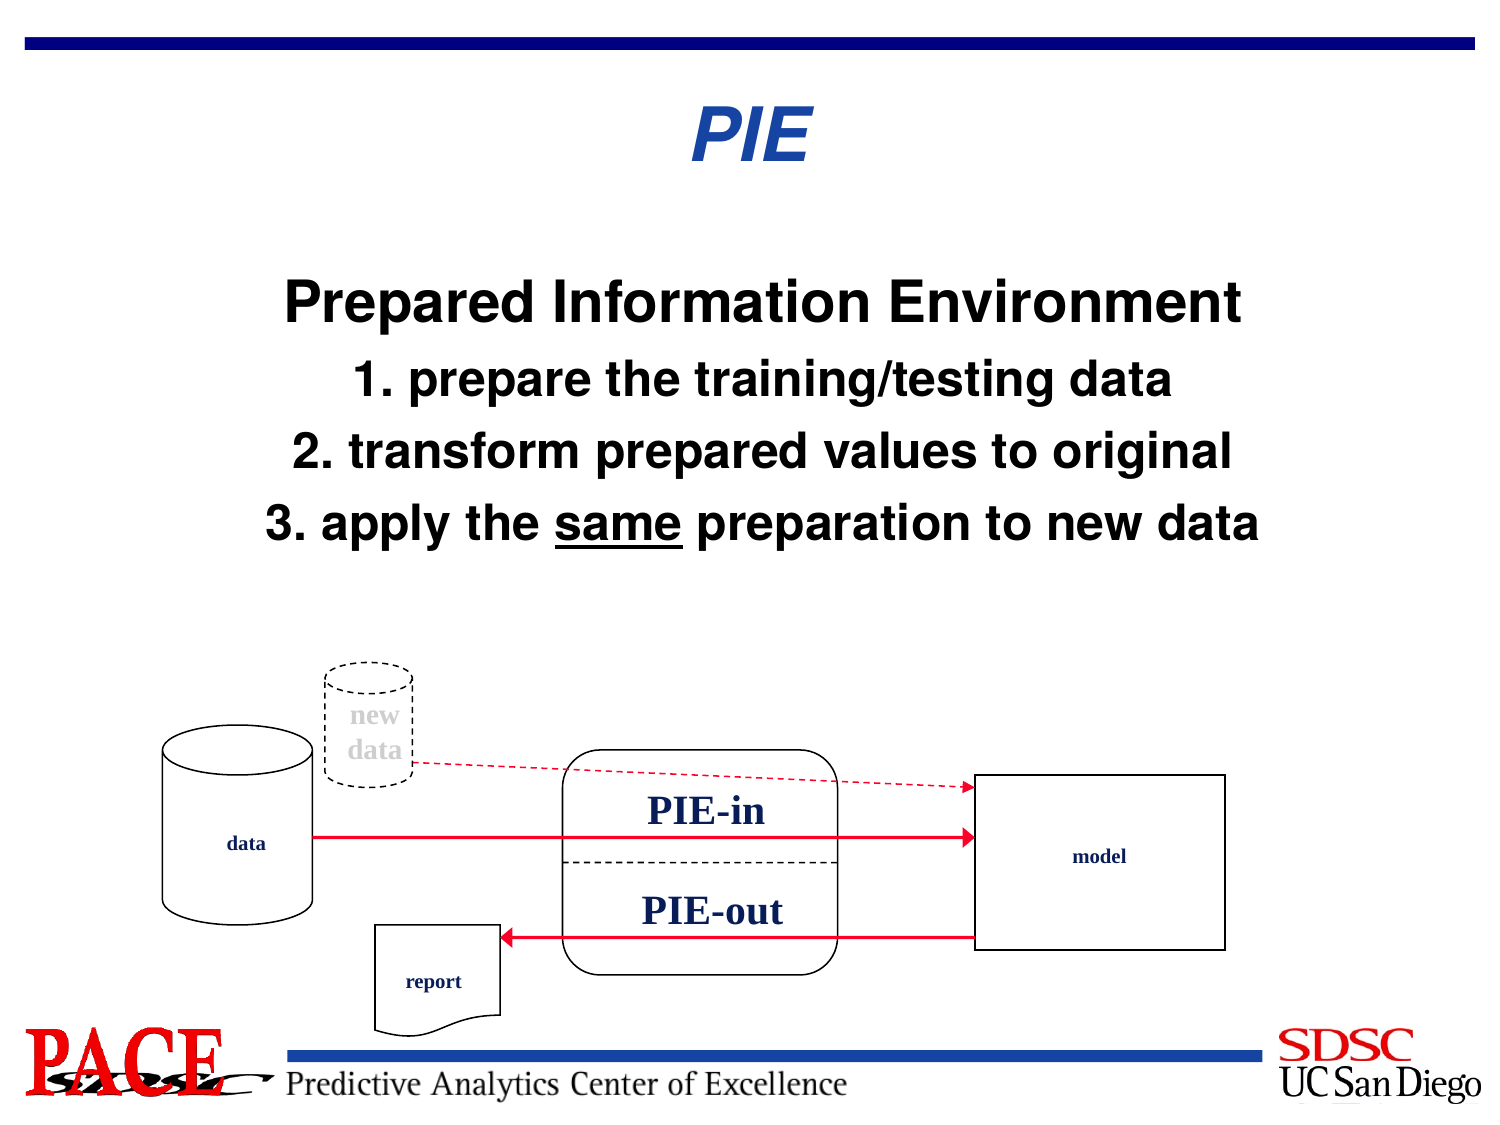

# PIE
Prepared Information Environment
1. prepare the training/testing data
2. transform prepared values to original
3. apply the same preparation to new data

new
data

PIE-in

data

model

PIE-out

report